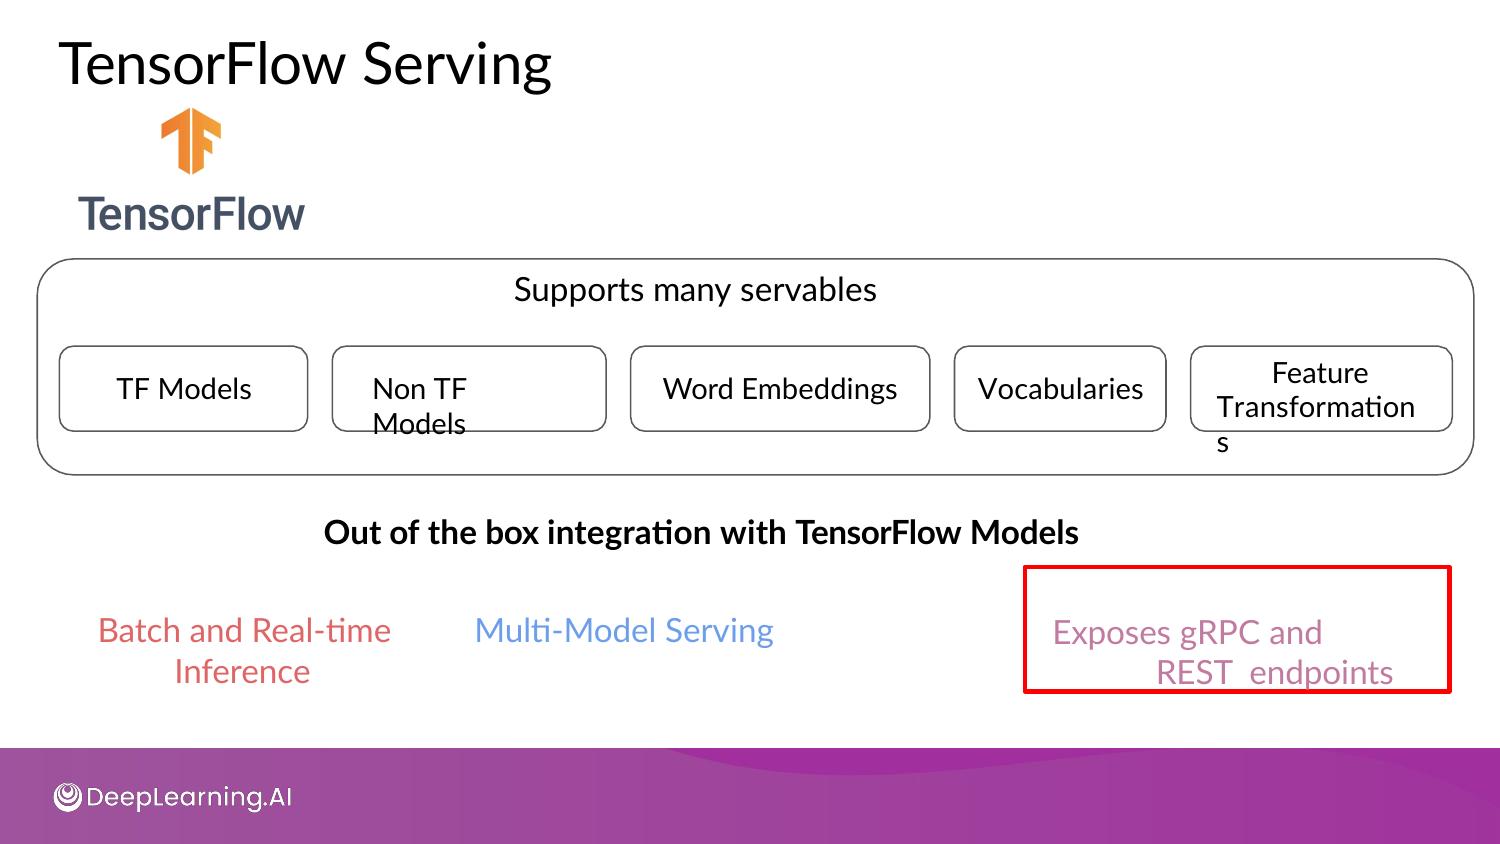

# TensorFlow Serving

Supports many servables

Feature  Transformations
TF Models
Non TF Models
Word Embeddings
Vocabularies
Out of the box integration with TensorFlow Models

Exposes gRPC and REST  endpoints
Batch and Real-time	Multi-Model Serving  Inference